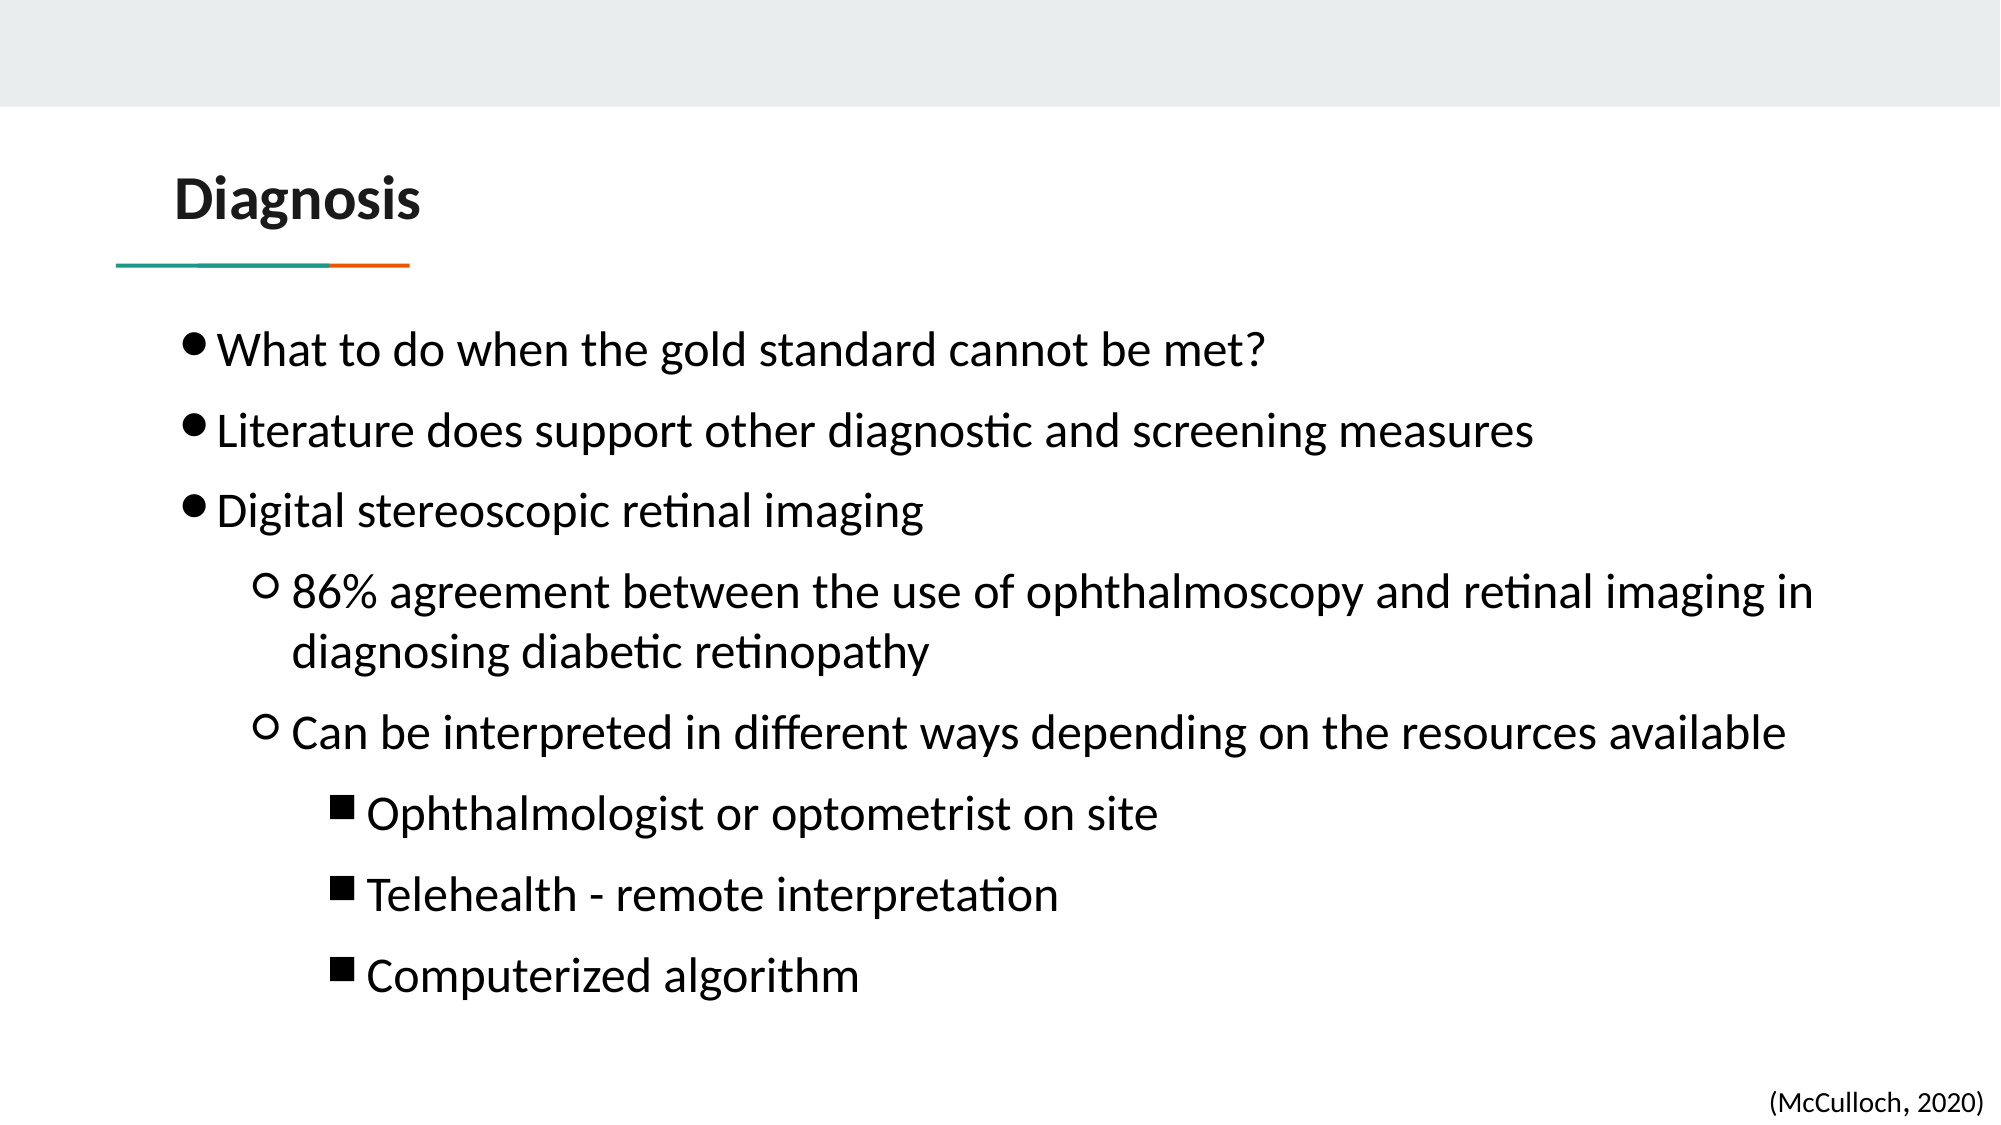

# Diagnosis
What to do when the gold standard cannot be met?
Literature does support other diagnostic and screening measures
Digital stereoscopic retinal imaging
86% agreement between the use of ophthalmoscopy and retinal imaging in diagnosing diabetic retinopathy
Can be interpreted in different ways depending on the resources available
Ophthalmologist or optometrist on site
Telehealth - remote interpretation
Computerized algorithm

(McCulloch, 2020)